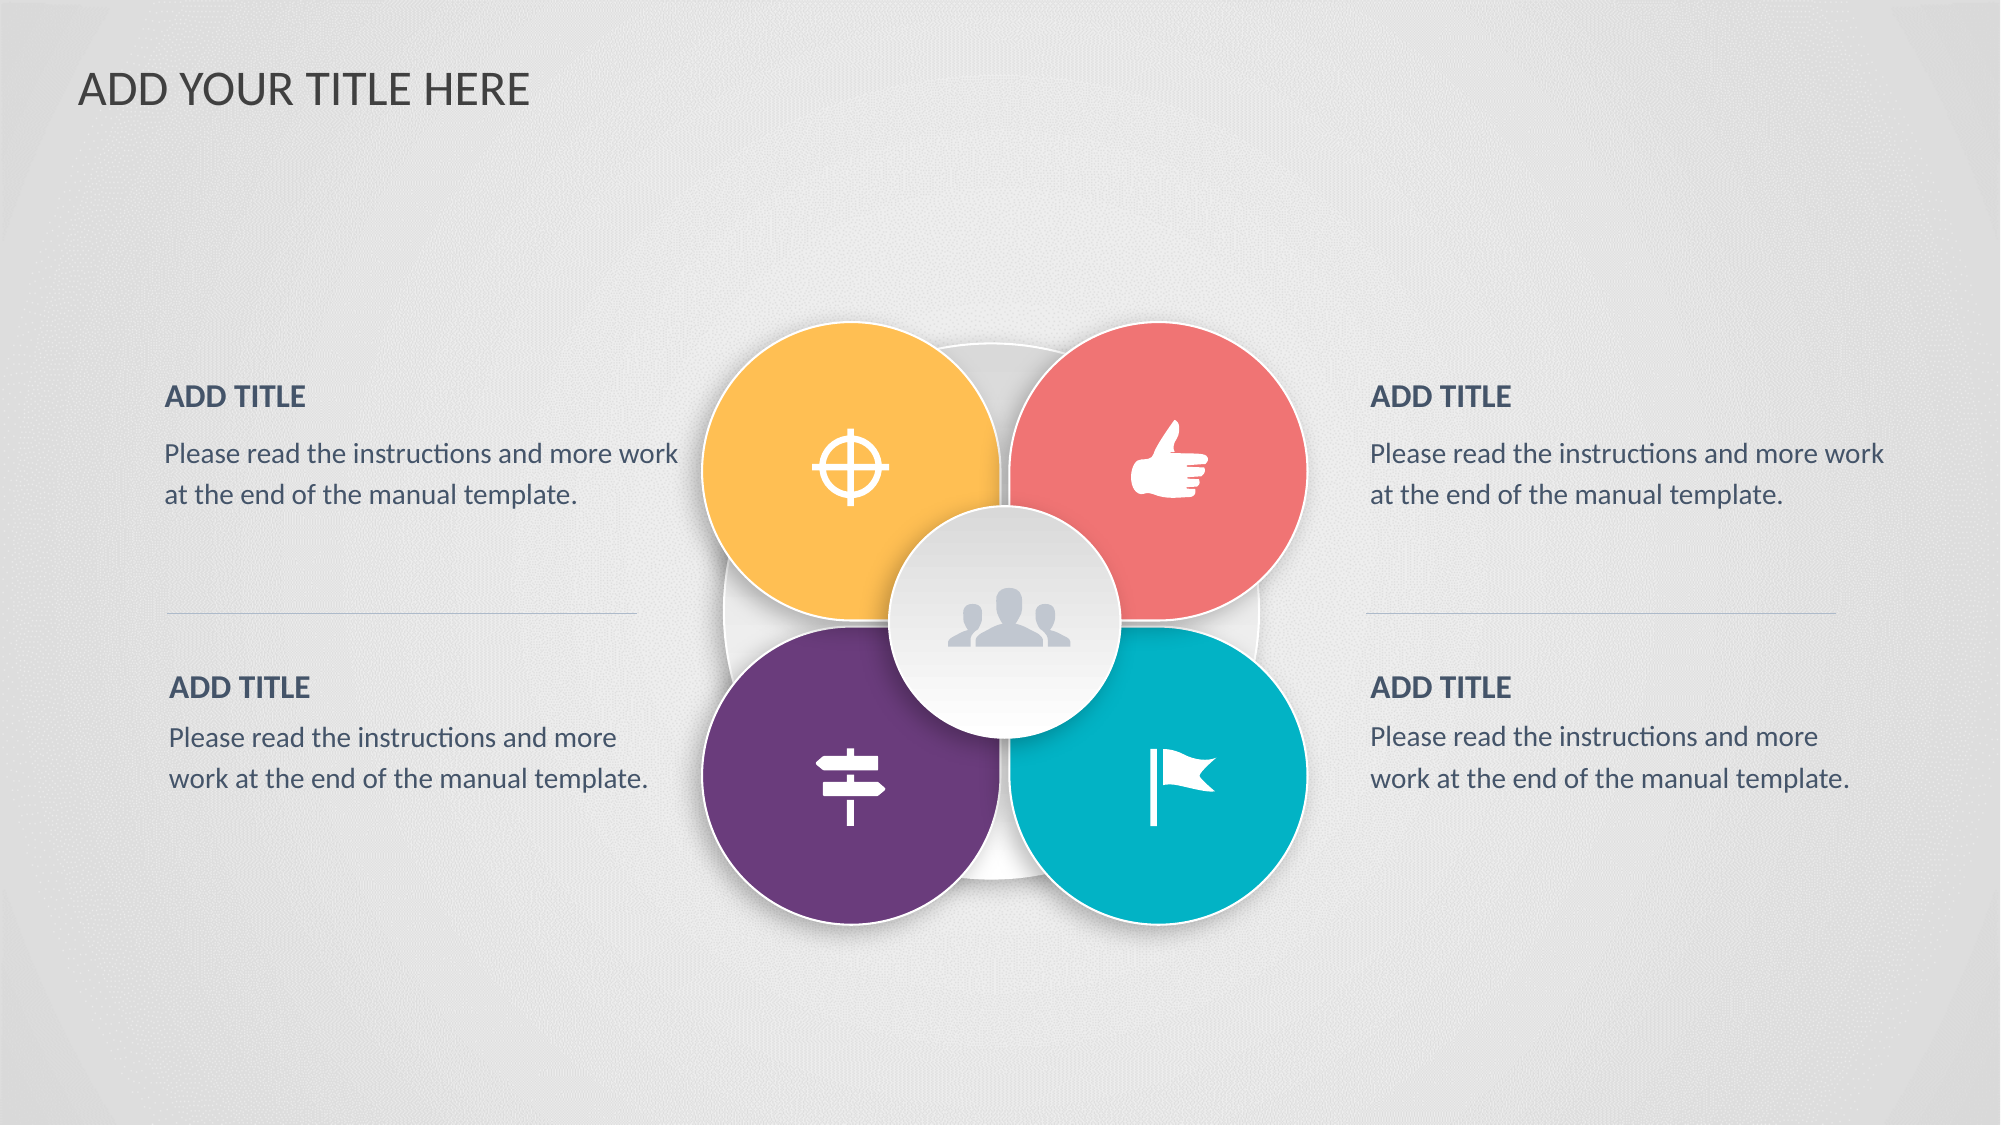

ADD YOUR TITLE HERE

ADD TITLE
ADD TITLE

Please read the instructions and more work at the end of the manual template.
Please read the instructions and more work at the end of the manual template.

ADD TITLE
ADD TITLE
Please read the instructions and more work at the end of the manual template.
Please read the instructions and more work at the end of the manual template.